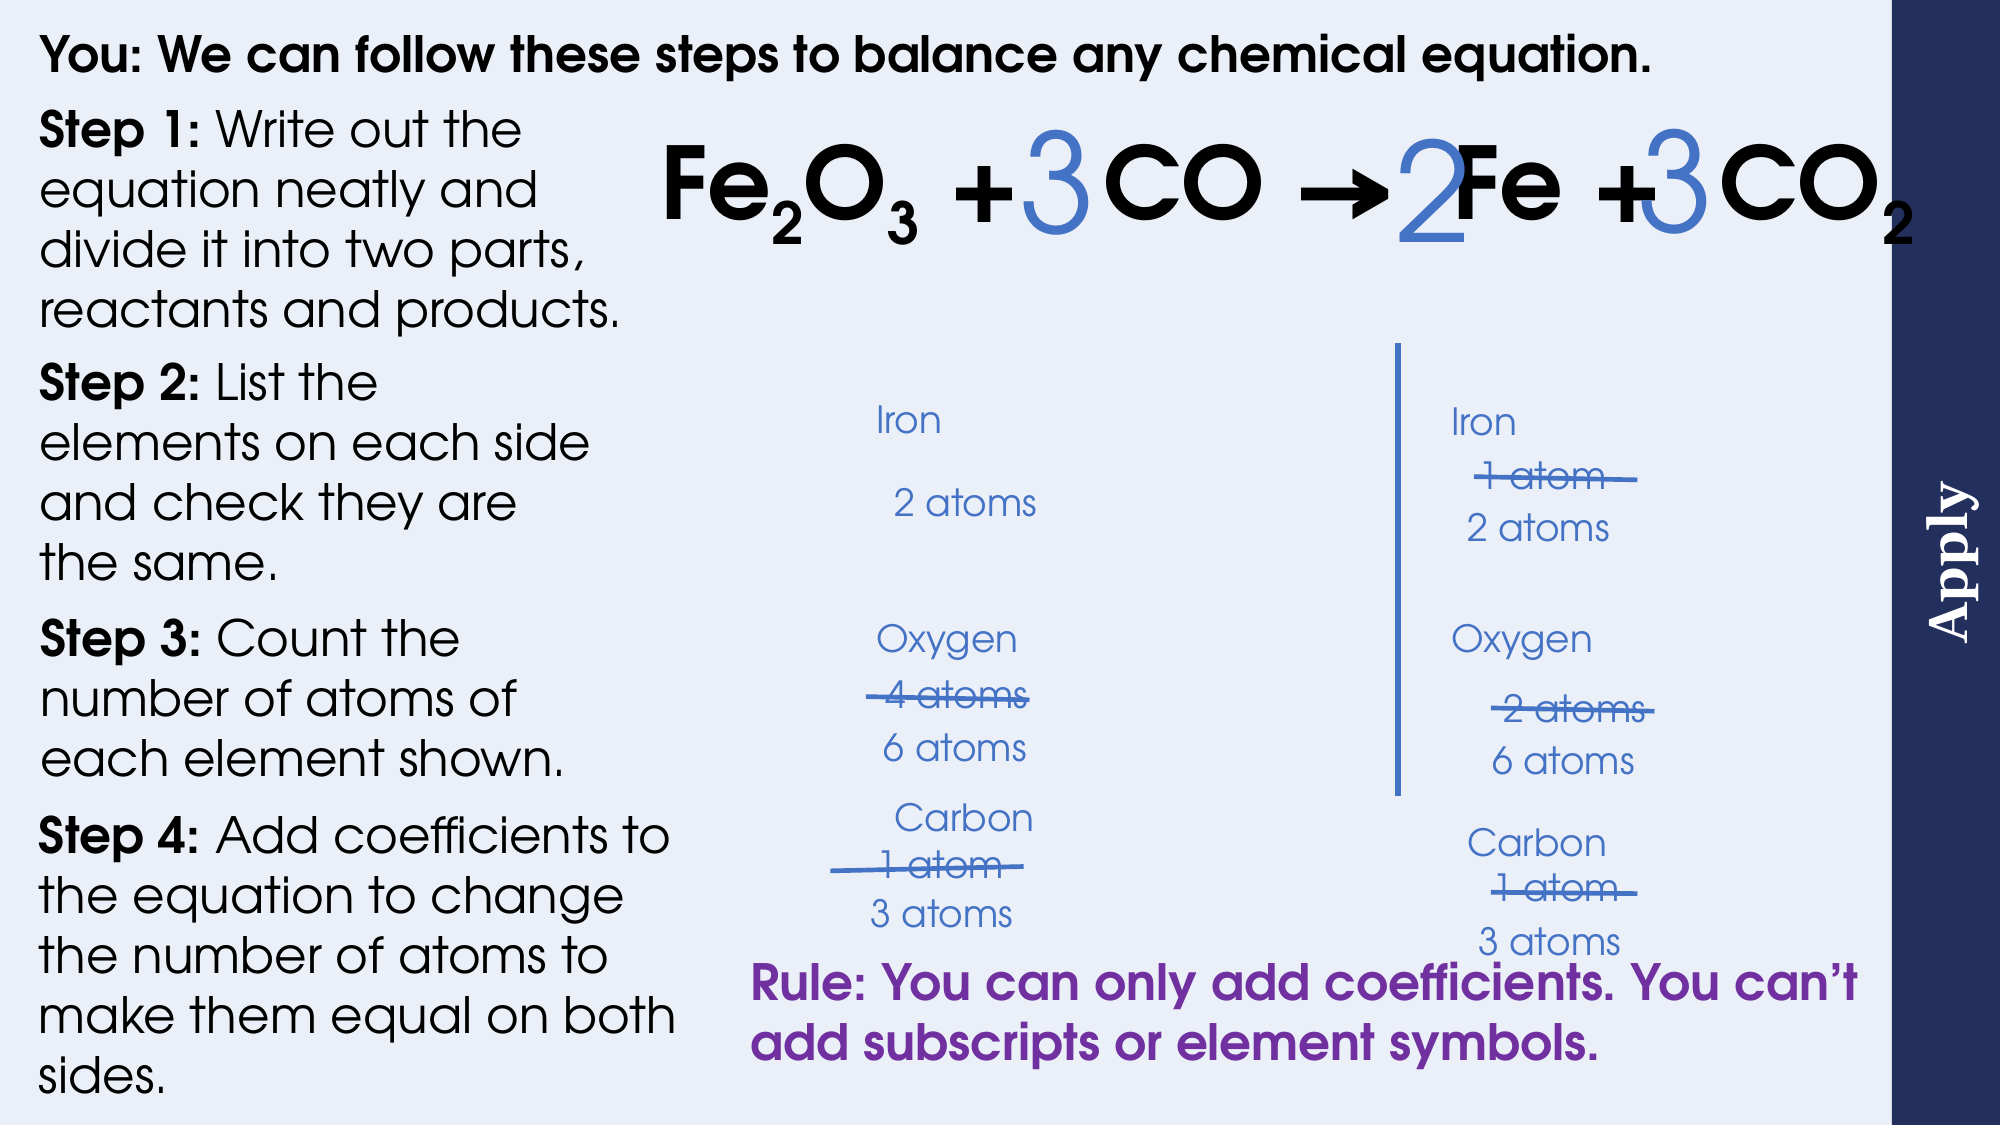

You: We can follow these steps to balance any chemical equation.
3
3
Step 1: Write out the equation neatly and divide it into two parts, reactants and products.
2
Fe2O3 +   CO →  Fe +  CO2
Step 2: List the elements on each side and check they are the same.
Iron
Iron
1 atom
2 atoms
2 atoms
Step 3: Count the number of atoms of each element shown.
Oxygen
Oxygen
4 atoms
2 atoms
6 atoms
6 atoms
Carbon
Step 4: Add coefficients to the equation to change the number of atoms to make them equal on both sides.
Carbon
1 atom
1 atom
3 atoms
3 atoms
Rule: You can only add coefficients. You can’t add subscripts or element symbols.